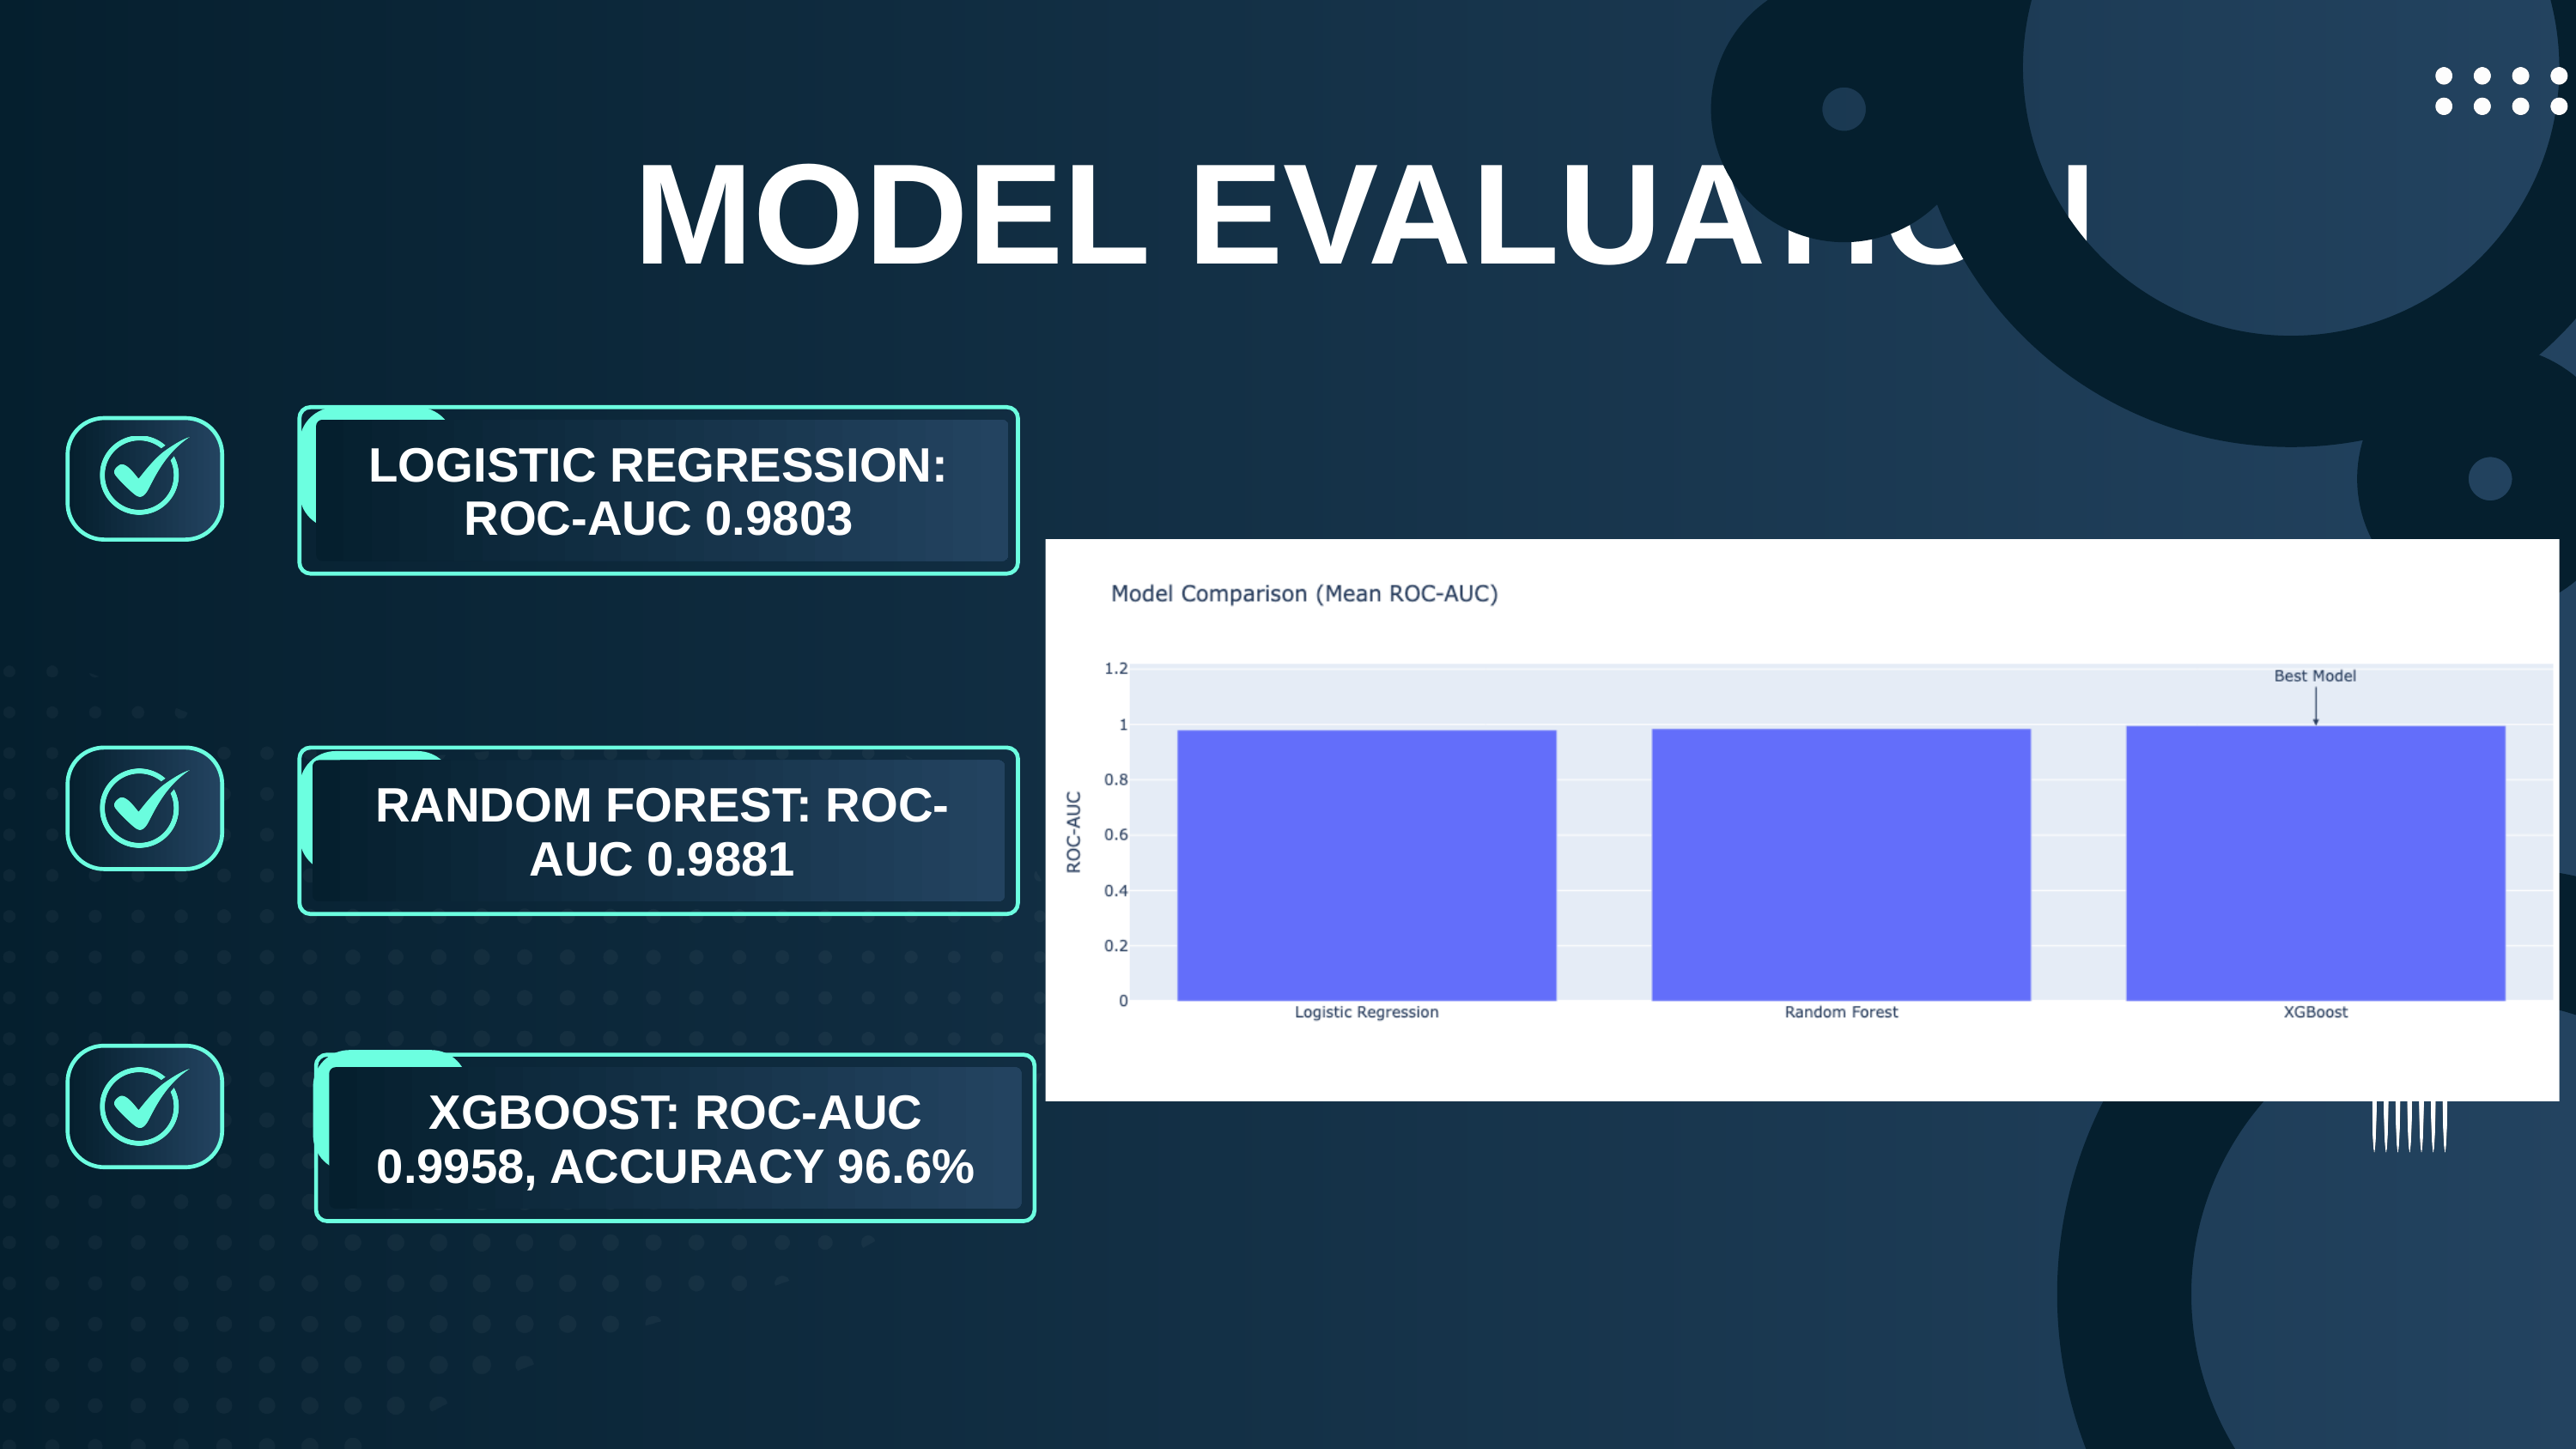

MODEL EVALUATION

LOGISTIC REGRESSION: ROC-AUC 0.9803

RANDOM FOREST: ROC-AUC 0.9881

XGBOOST: ROC-AUC 0.9958, ACCURACY 96.6%